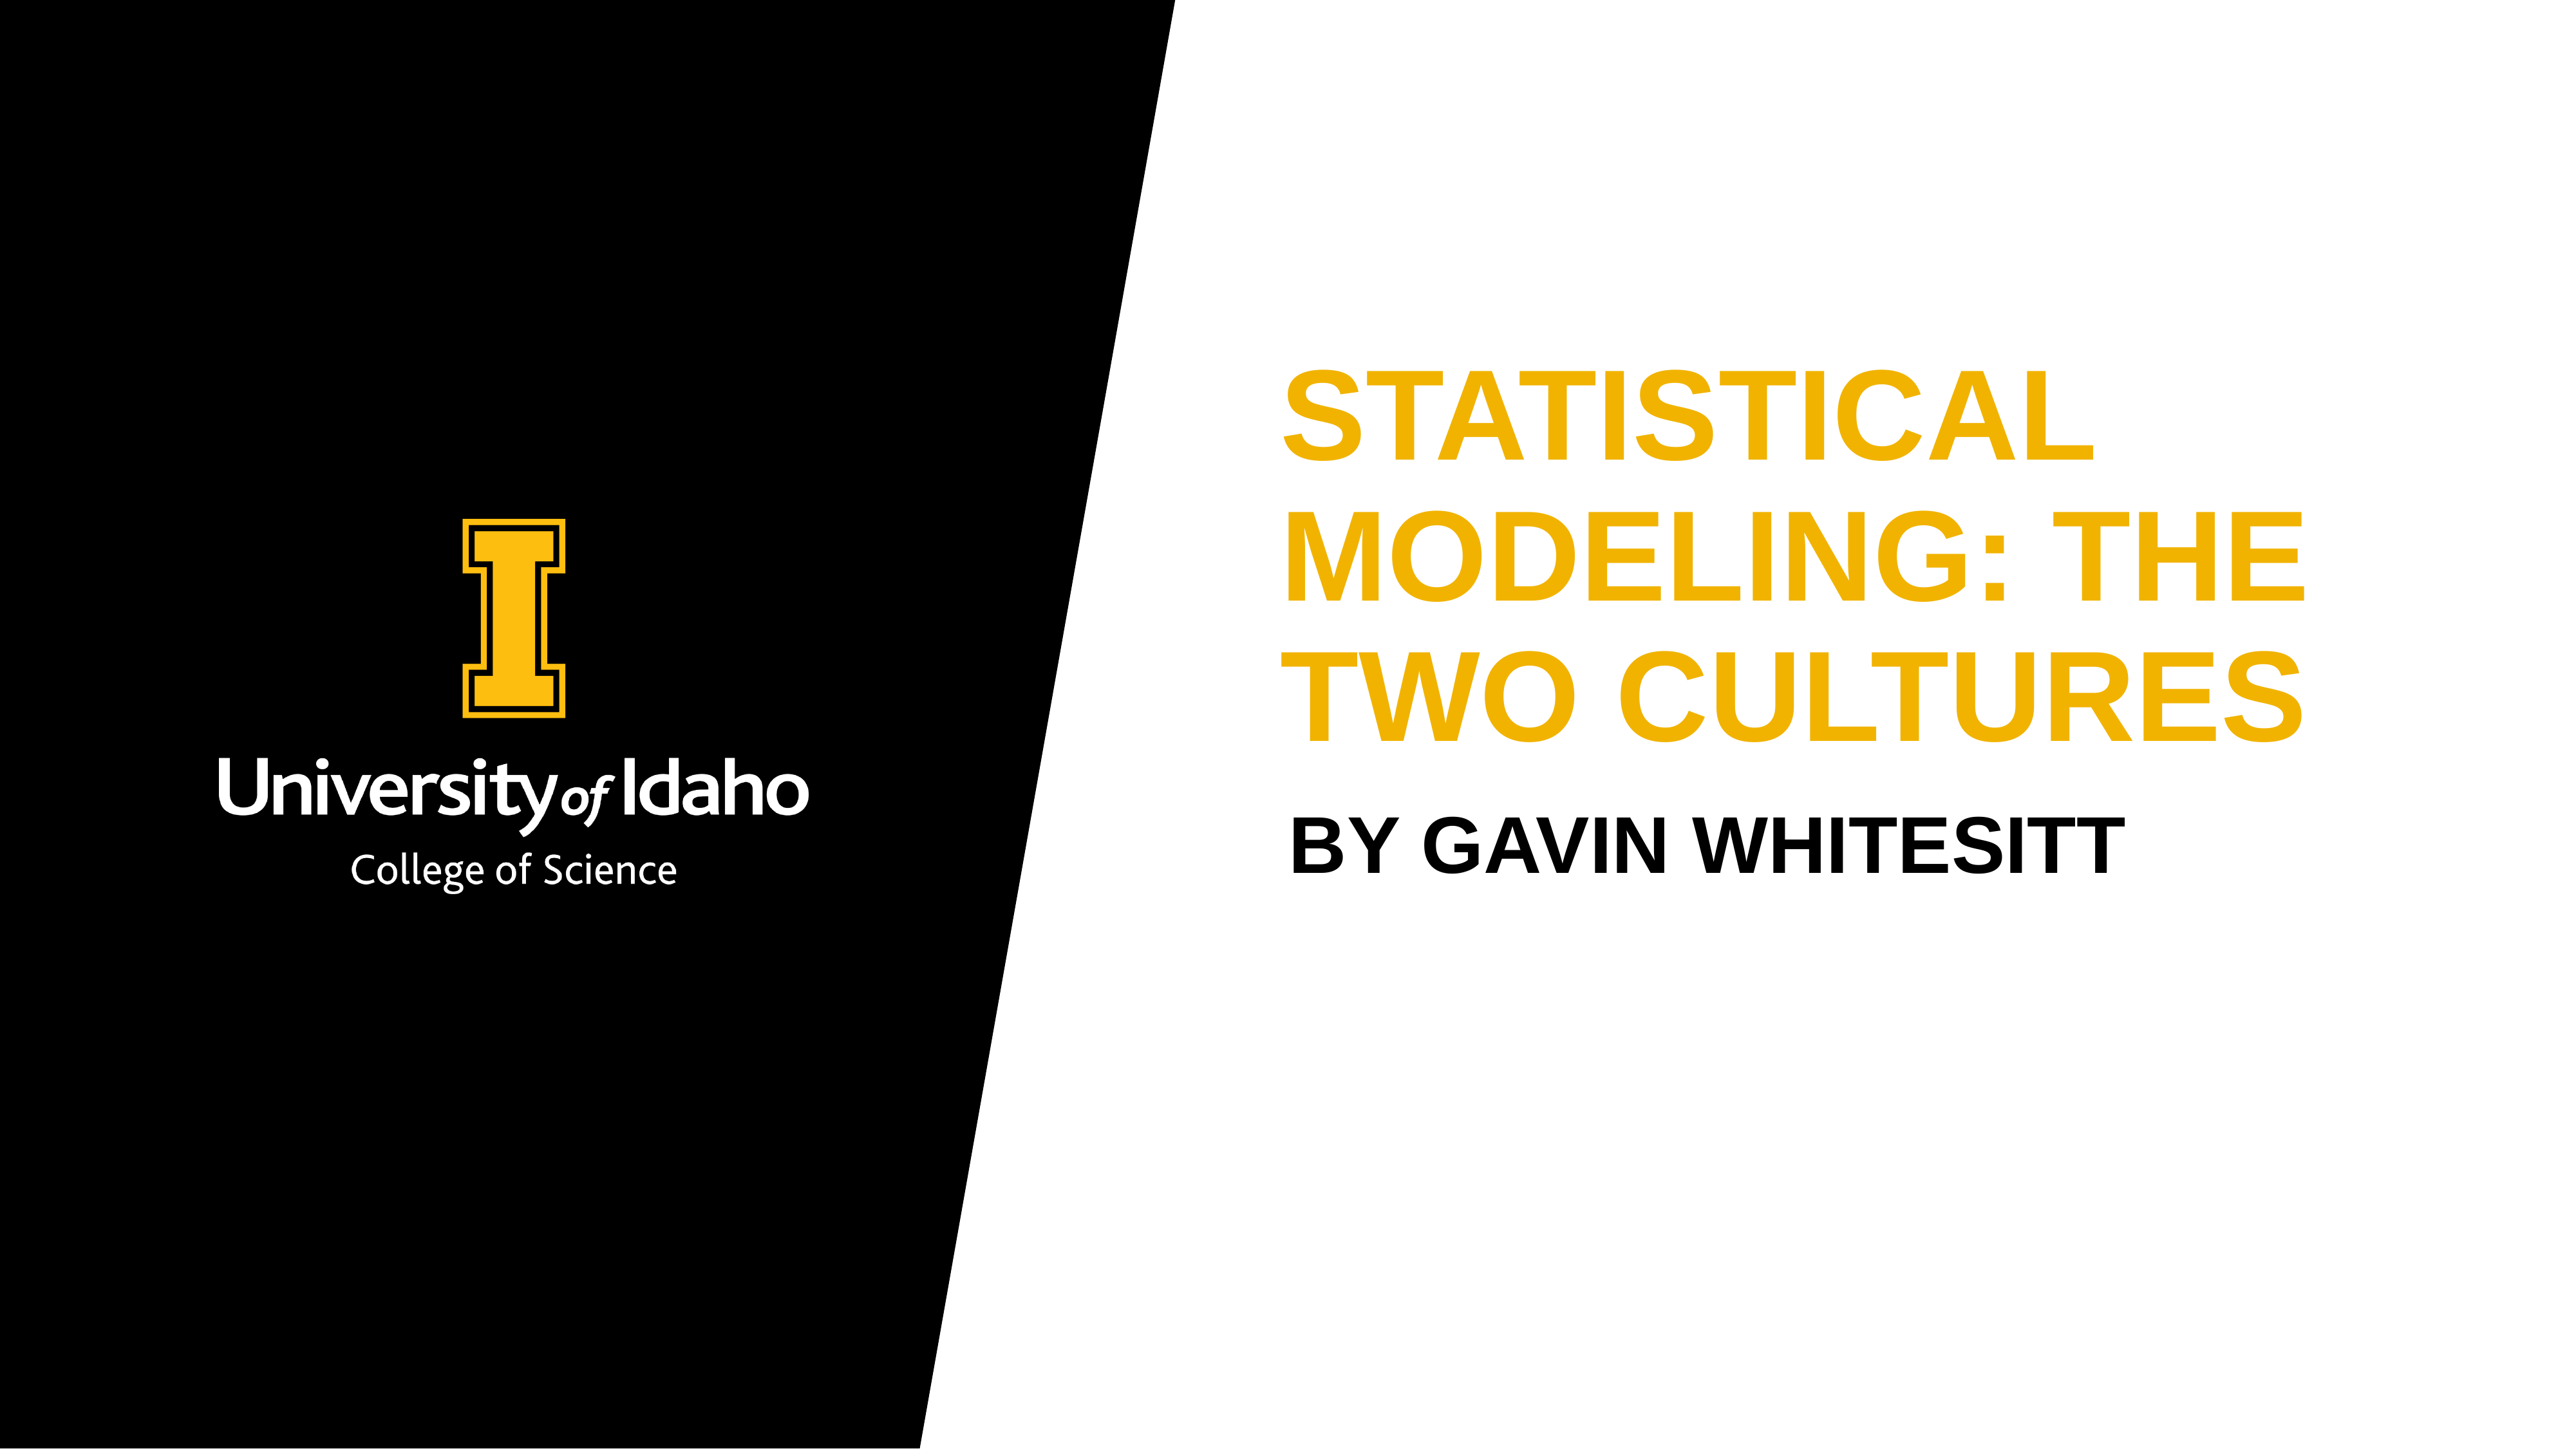

# Statistical Modeling: The two cultures
By Gavin Whitesitt